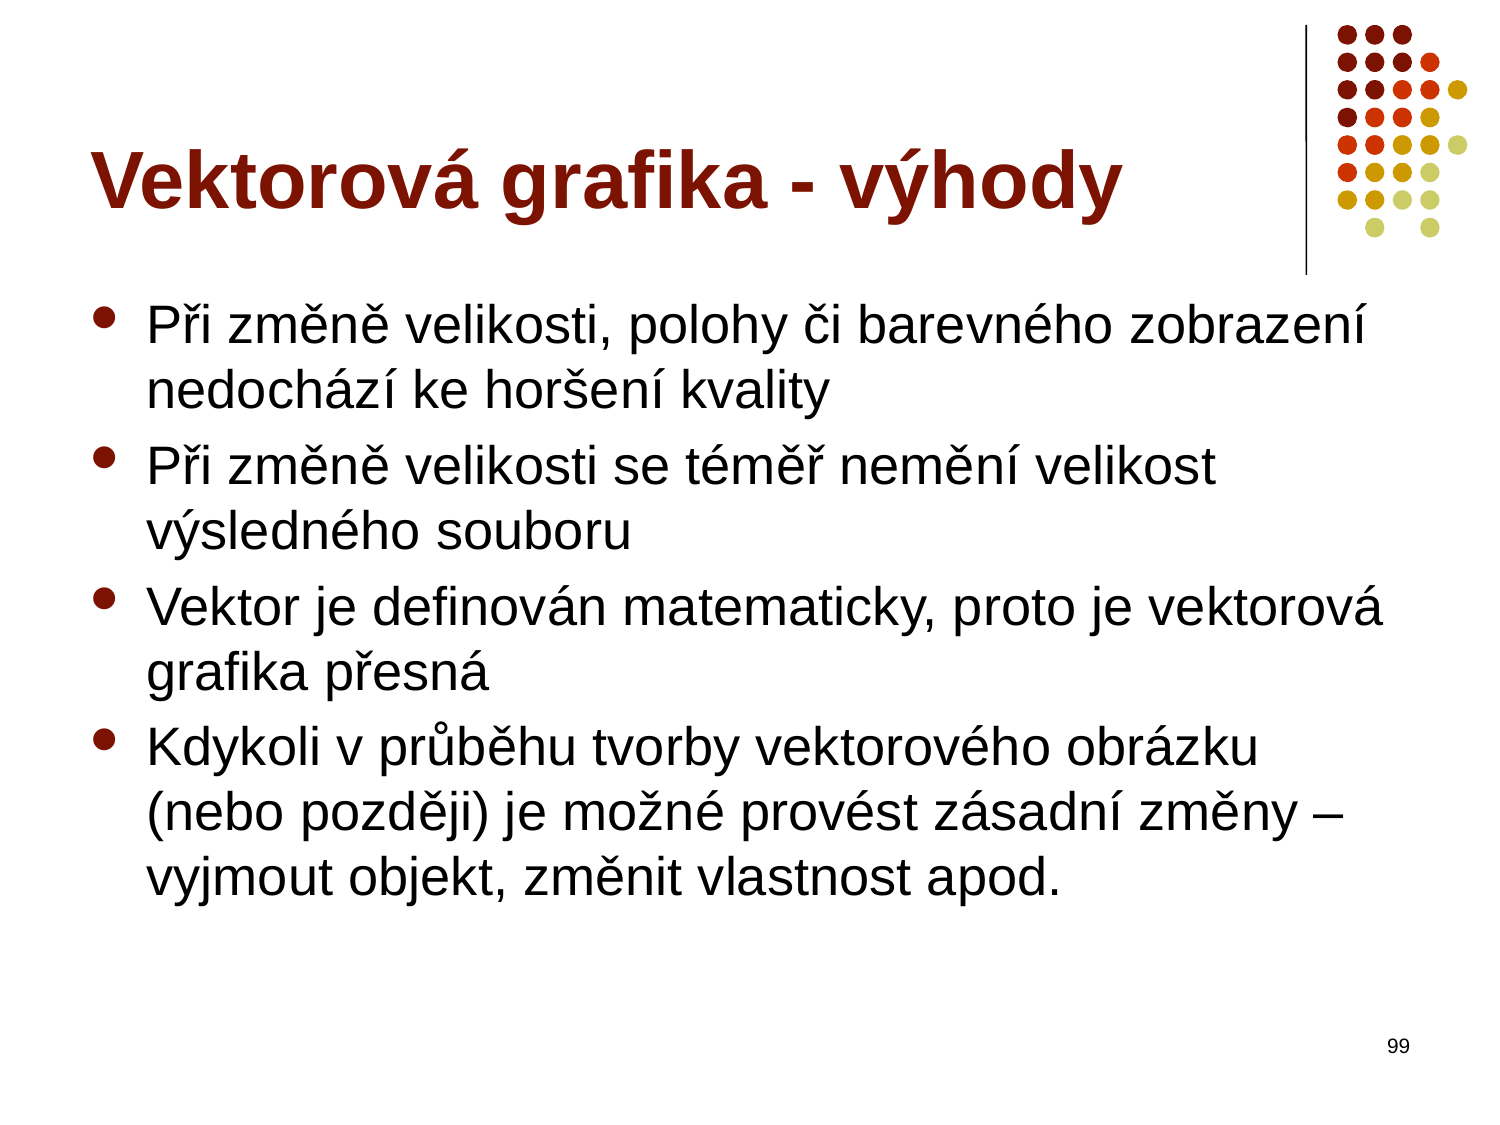

# Vektorová grafika - výhody
Při změně velikosti, polohy či barevného zobrazení nedochází ke horšení kvality
Při změně velikosti se téměř nemění velikost výsledného souboru
Vektor je definován matematicky, proto je vektorová grafika přesná
Kdykoli v průběhu tvorby vektorového obrázku (nebo později) je možné provést zásadní změny – vyjmout objekt, změnit vlastnost apod.
99